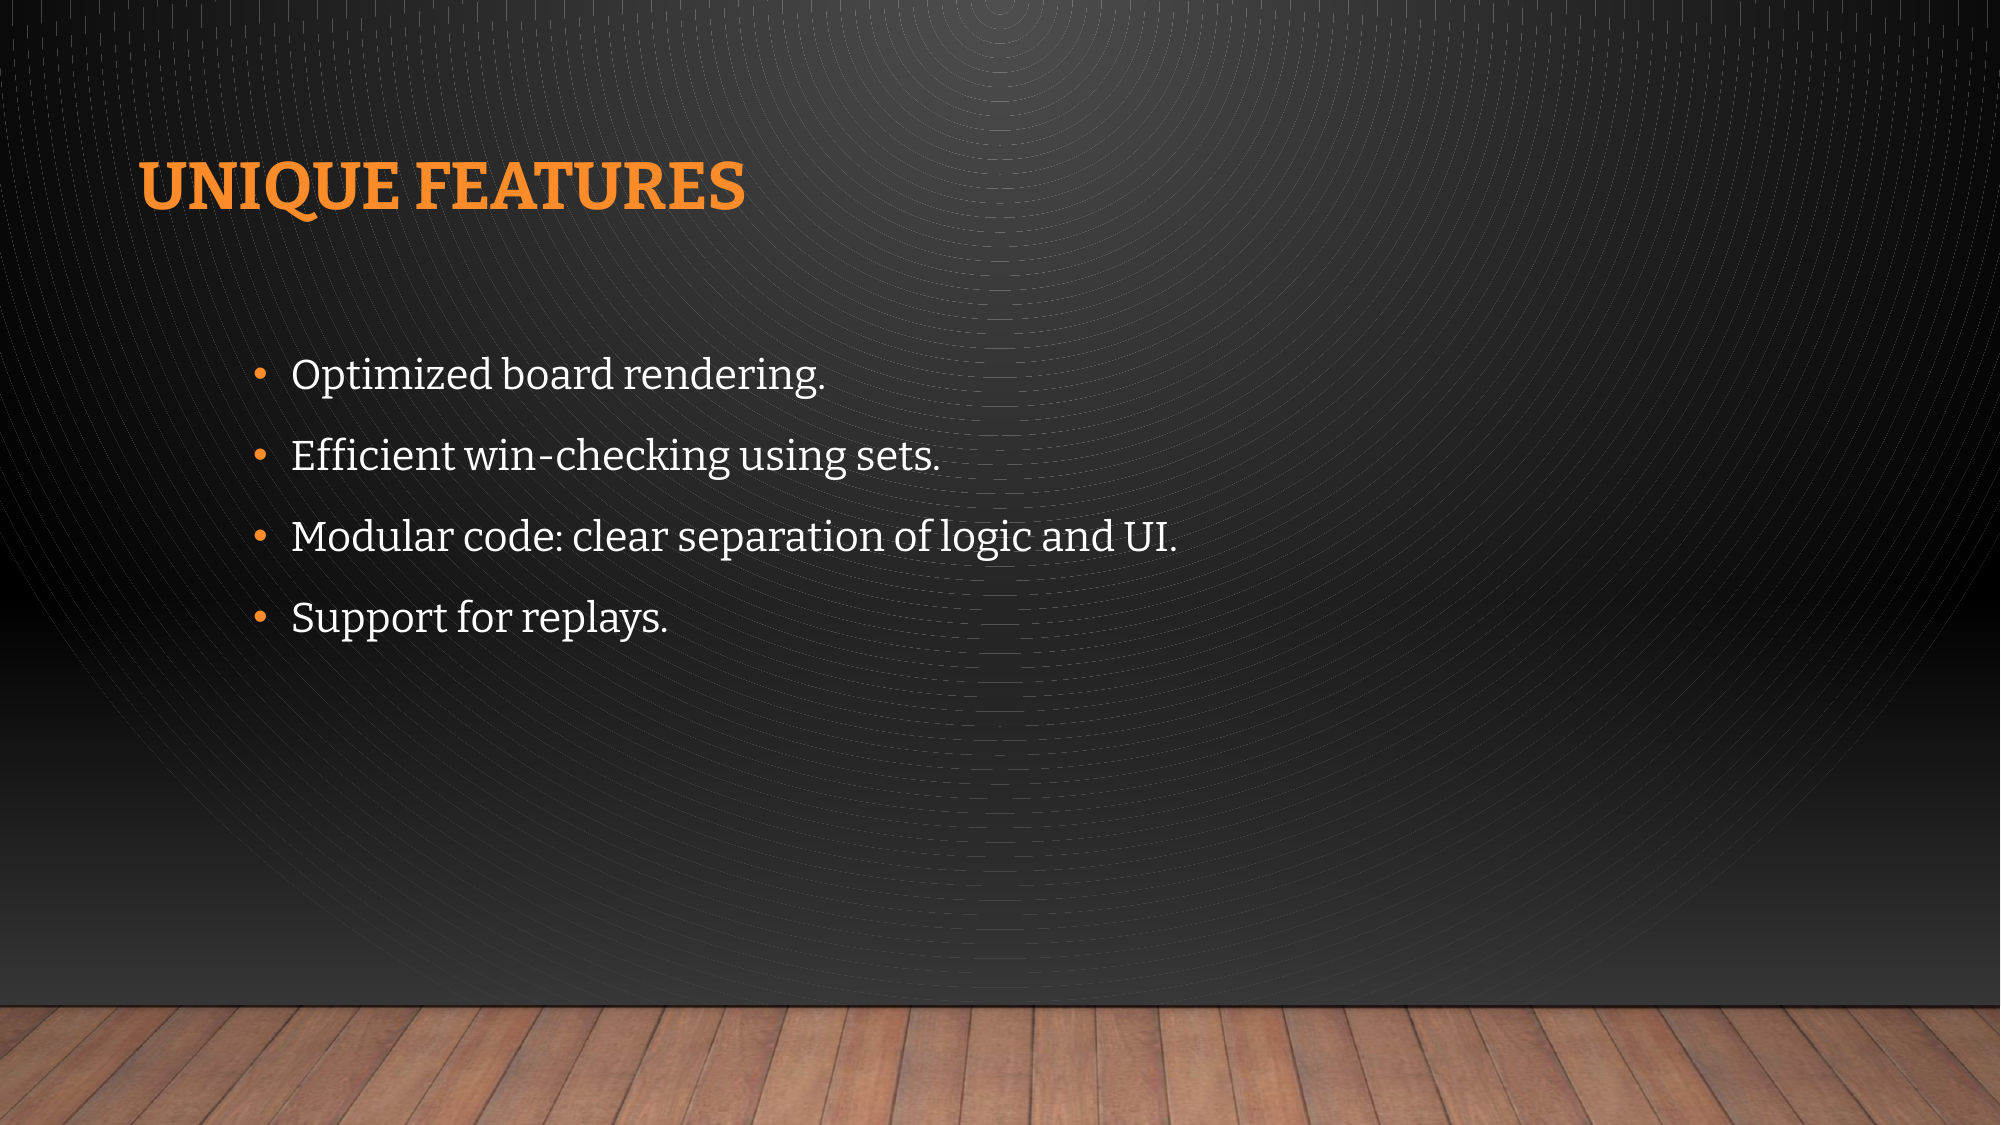

# Unique Features
Optimized board rendering.
Efficient win-checking using sets.
Modular code: clear separation of logic and UI.
Support for replays.